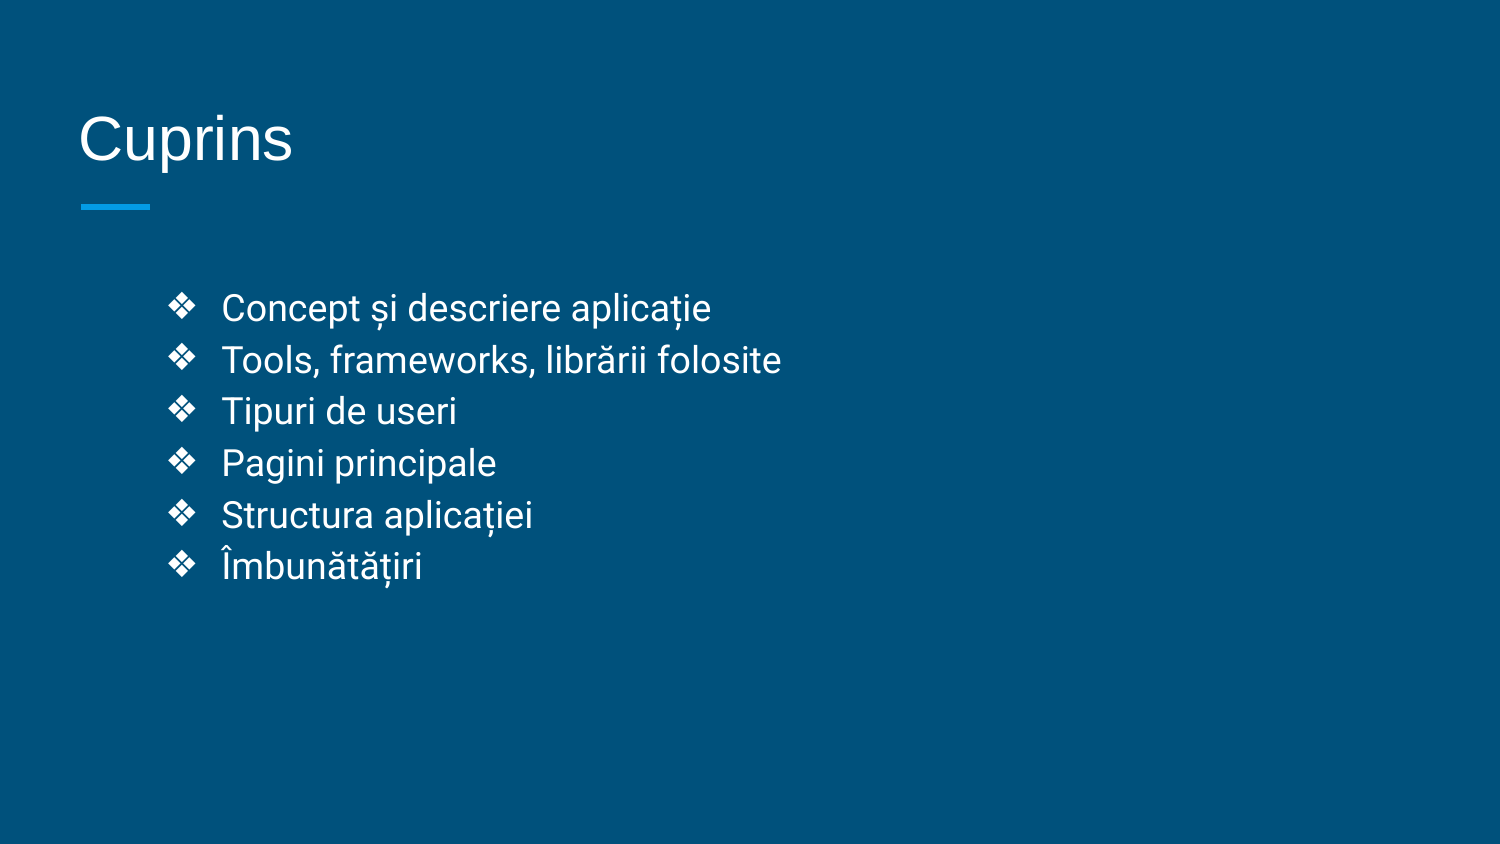

# Cuprins
Concept și descriere aplicație
Tools, frameworks, librării folosite
Tipuri de useri
Pagini principale
Structura aplicației
Îmbunătățiri